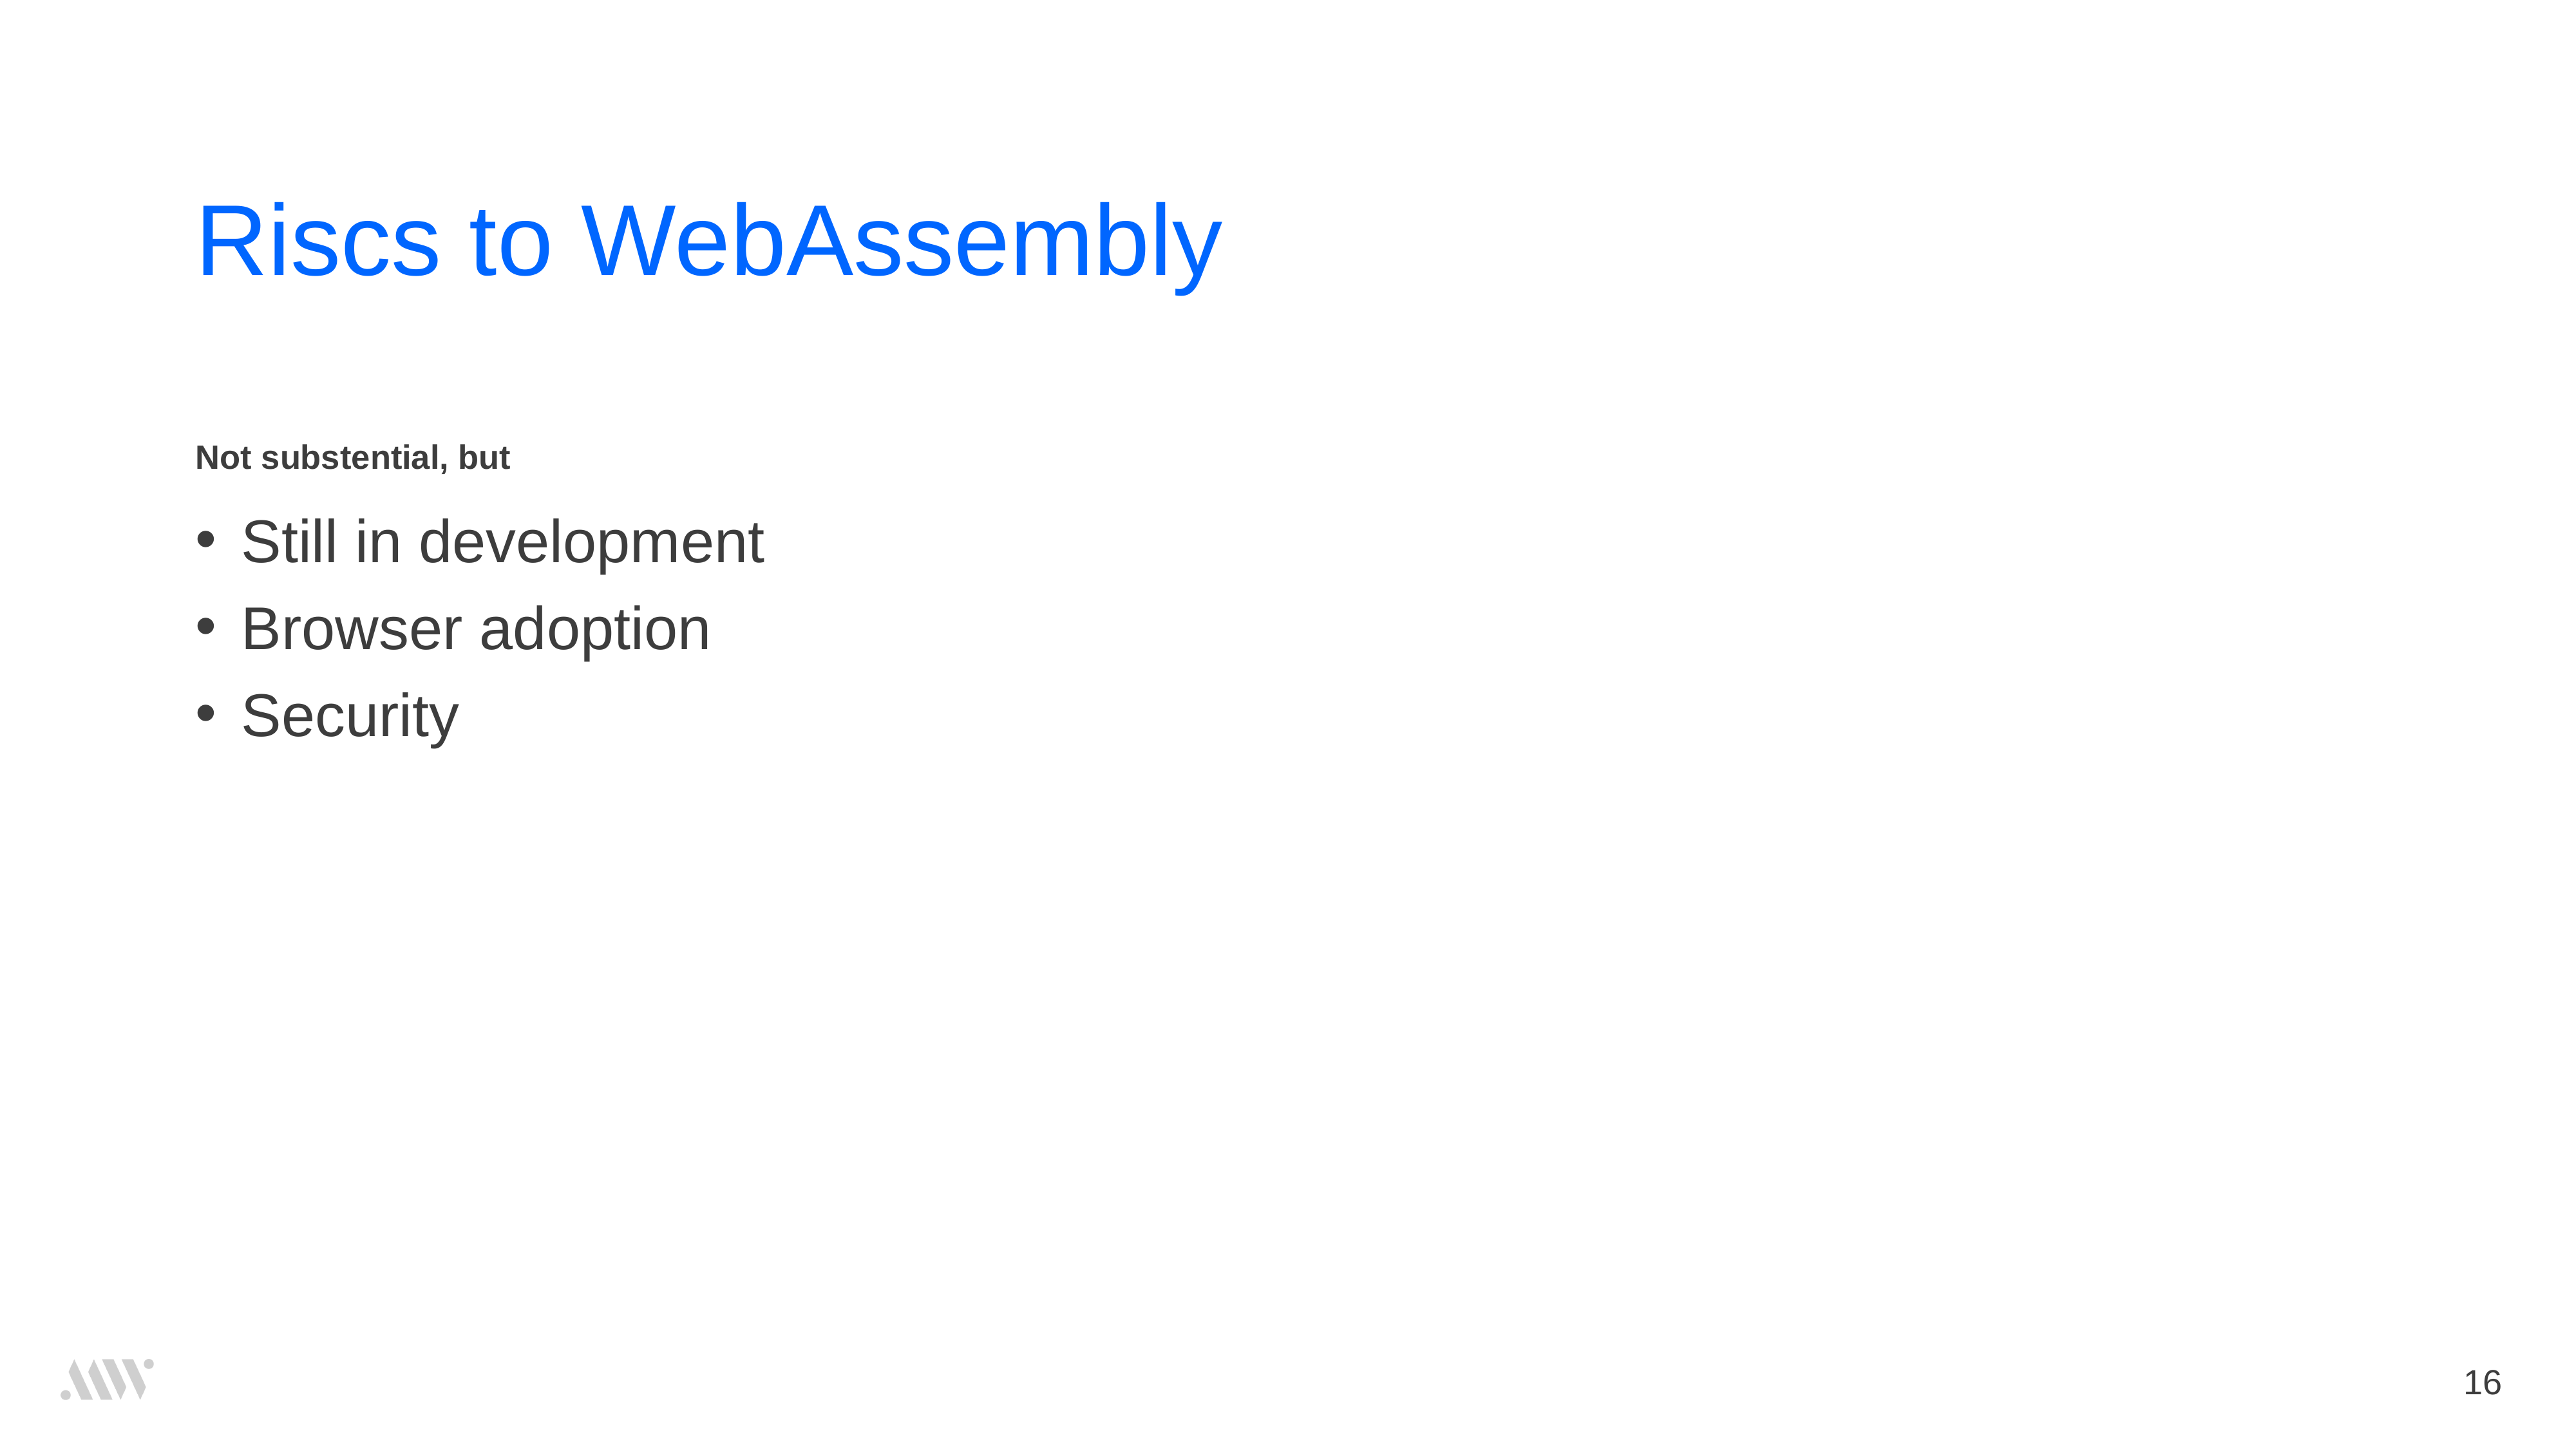

# Riscs to WebAssembly
Not substential, but
Still in development
Browser adoption
Security
16